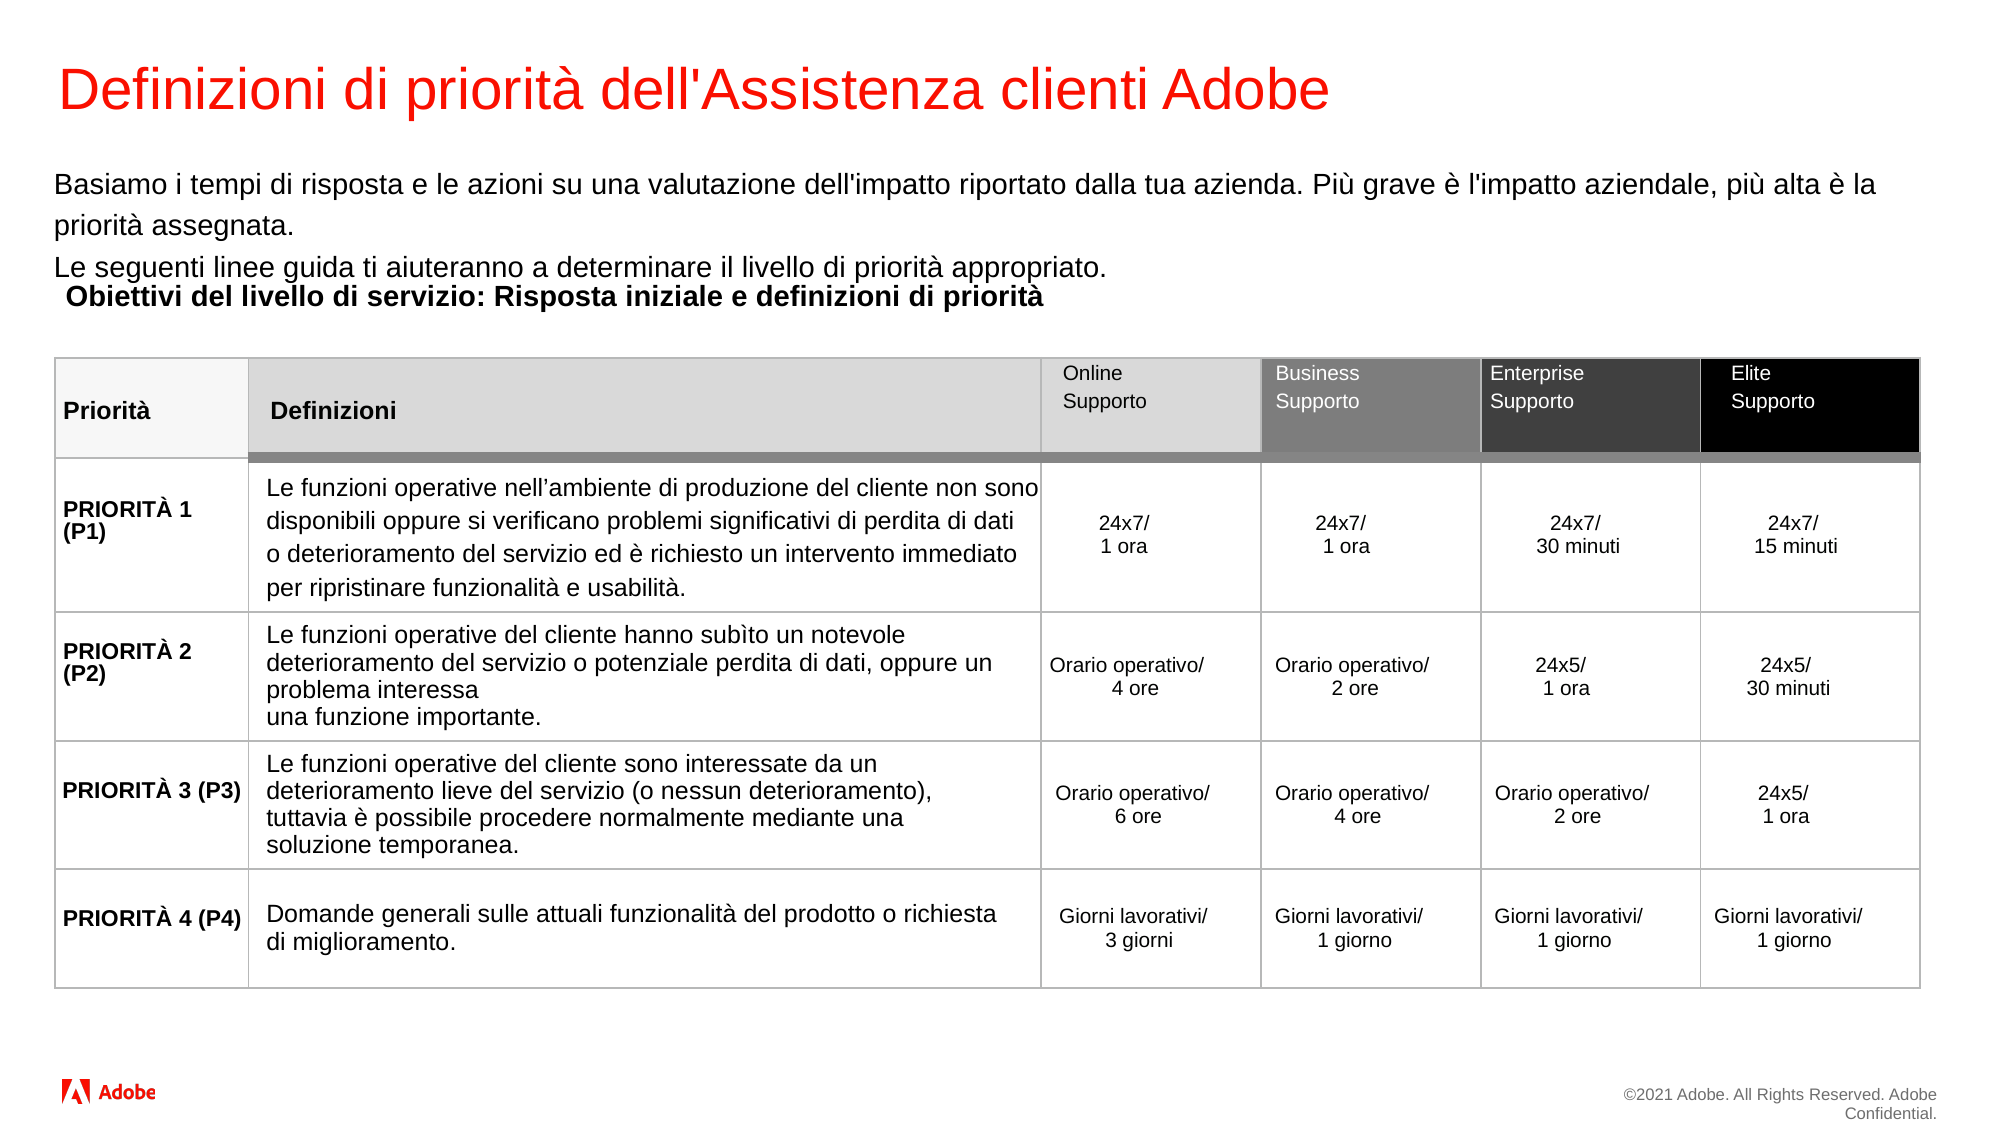

# Definizioni di priorità dell'Assistenza clienti Adobe
Basiamo i tempi di risposta e le azioni su una valutazione dell'impatto riportato dalla tua azienda. Più grave è l'impatto aziendale, più alta è la priorità assegnata.
Le seguenti linee guida ti aiuteranno a determinare il livello di priorità appropriato.

Obiettivi del livello di servizio: Risposta iniziale e definizioni di priorità

| Priorità | Definizioni | Online Supporto | Business Supporto | Enterprise Supporto | Elite Supporto |
| --- | --- | --- | --- | --- | --- |
| PRIORITÀ 1 (P1) | Le funzioni operative nell’ambiente di produzione del cliente non sono disponibili oppure si verificano problemi significativi di perdita di dati o deterioramento del servizio ed è richiesto un intervento immediato per ripristinare funzionalità e usabilità. | 24x7/ 1 ora | 24x7/ 1 ora | 24x7/ 30 minuti | 24x7/ 15 minuti |
| PRIORITÀ 2 (P2) | Le funzioni operative del cliente hanno subìto un notevole deterioramento del servizio o potenziale perdita di dati, oppure un problema interessa una funzione importante. | Orario operativo/ 4 ore | Orario operativo/ 2 ore | 24x5/ 1 ora | 24x5/ 30 minuti |
| PRIORITÀ 3 (P3) | Le funzioni operative del cliente sono interessate da un deterioramento lieve del servizio (o nessun deterioramento), tuttavia è possibile procedere normalmente mediante una soluzione temporanea. | Orario operativo/ 6 ore | Orario operativo/ 4 ore | Orario operativo/ 2 ore | 24x5/ 1 ora |
| PRIORITÀ 4 (P4) | Domande generali sulle attuali funzionalità del prodotto o richiesta di miglioramento. | Giorni lavorativi/ 3 giorni | Giorni lavorativi/ 1 giorno | Giorni lavorativi/ 1 giorno | Giorni lavorativi/ 1 giorno |